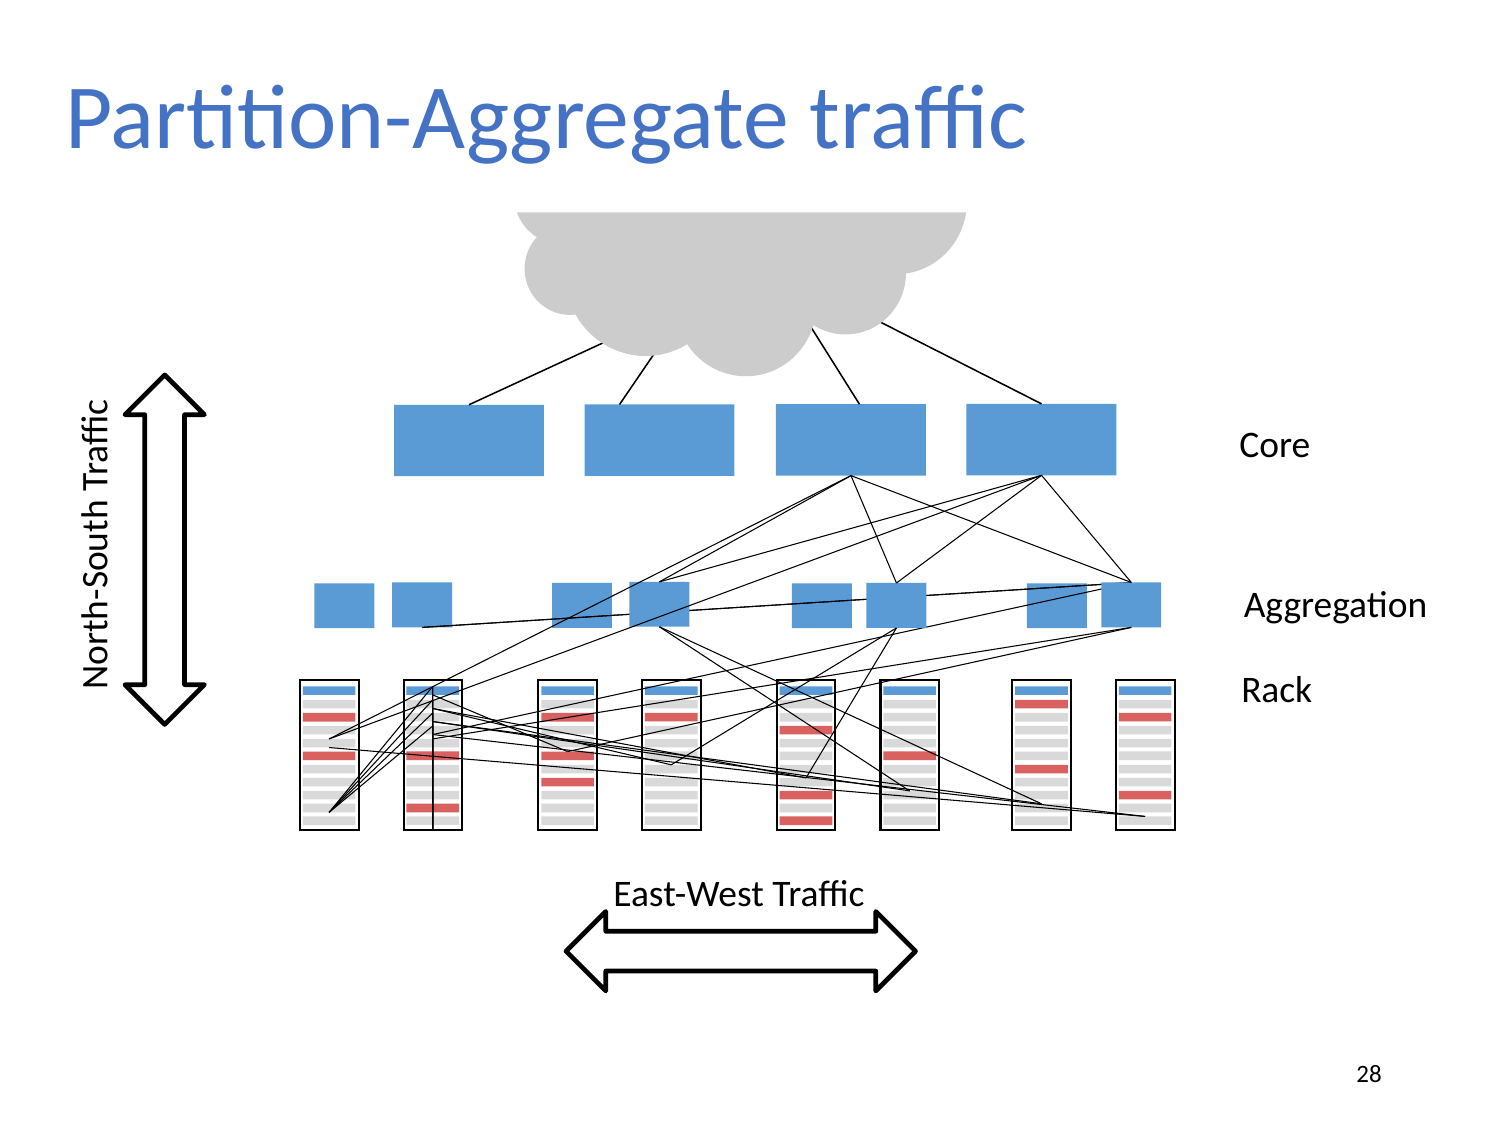

# Partition-Aggregate traffic

Core
North-South Traffic
Aggregation

Rack

East-West Traffic
28